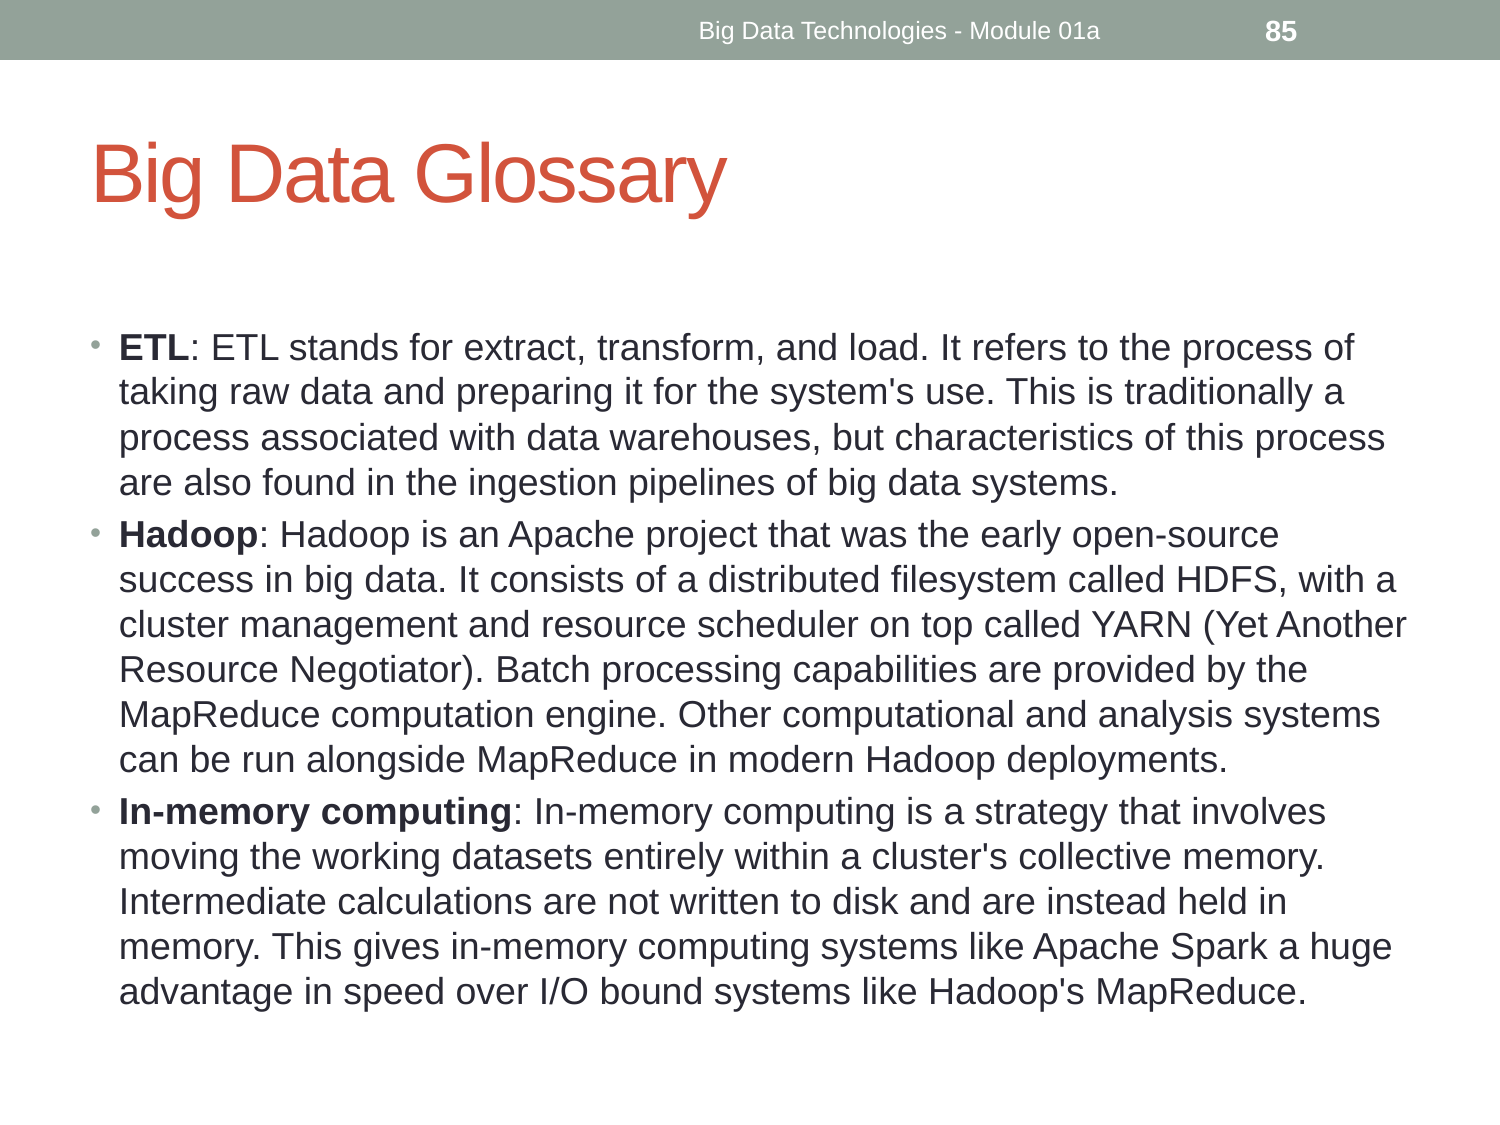

Big Data Technologies - Module 01a
85
# Big Data Glossary

ETL: ETL stands for extract, transform, and load. It refers to the process of taking raw data and preparing it for the system's use. This is traditionally a process associated with data warehouses, but characteristics of this process are also found in the ingestion pipelines of big data systems.
Hadoop: Hadoop is an Apache project that was the early open-source success in big data. It consists of a distributed filesystem called HDFS, with a cluster management and resource scheduler on top called YARN (Yet Another Resource Negotiator). Batch processing capabilities are provided by the MapReduce computation engine. Other computational and analysis systems can be run alongside MapReduce in modern Hadoop deployments.
In-memory computing: In-memory computing is a strategy that involves moving the working datasets entirely within a cluster's collective memory. Intermediate calculations are not written to disk and are instead held in memory. This gives in-memory computing systems like Apache Spark a huge advantage in speed over I/O bound systems like Hadoop's MapReduce.